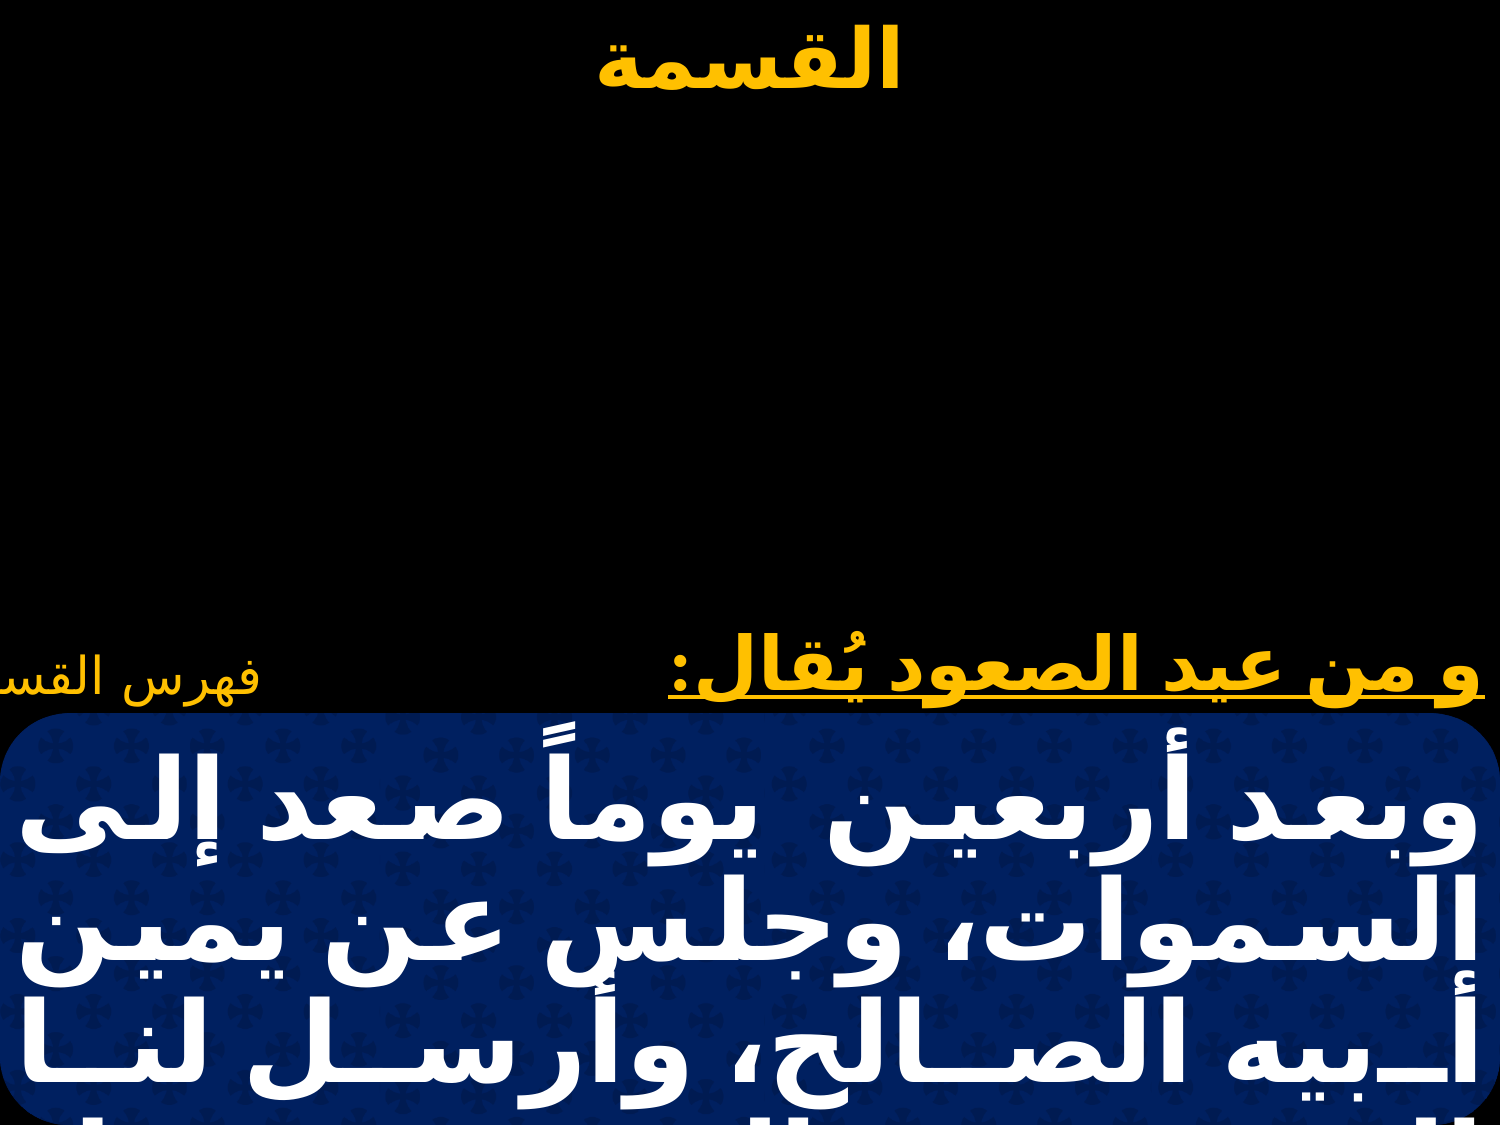

# عيد الصعود
و من عيد الصعود يُقال:
وبعد أربعين  يوماً صعد إلى السموات، وجلس عن يمين أبيه الصالح، وأرسل لنا المعزى روح الحق مثل ألسنة نار.